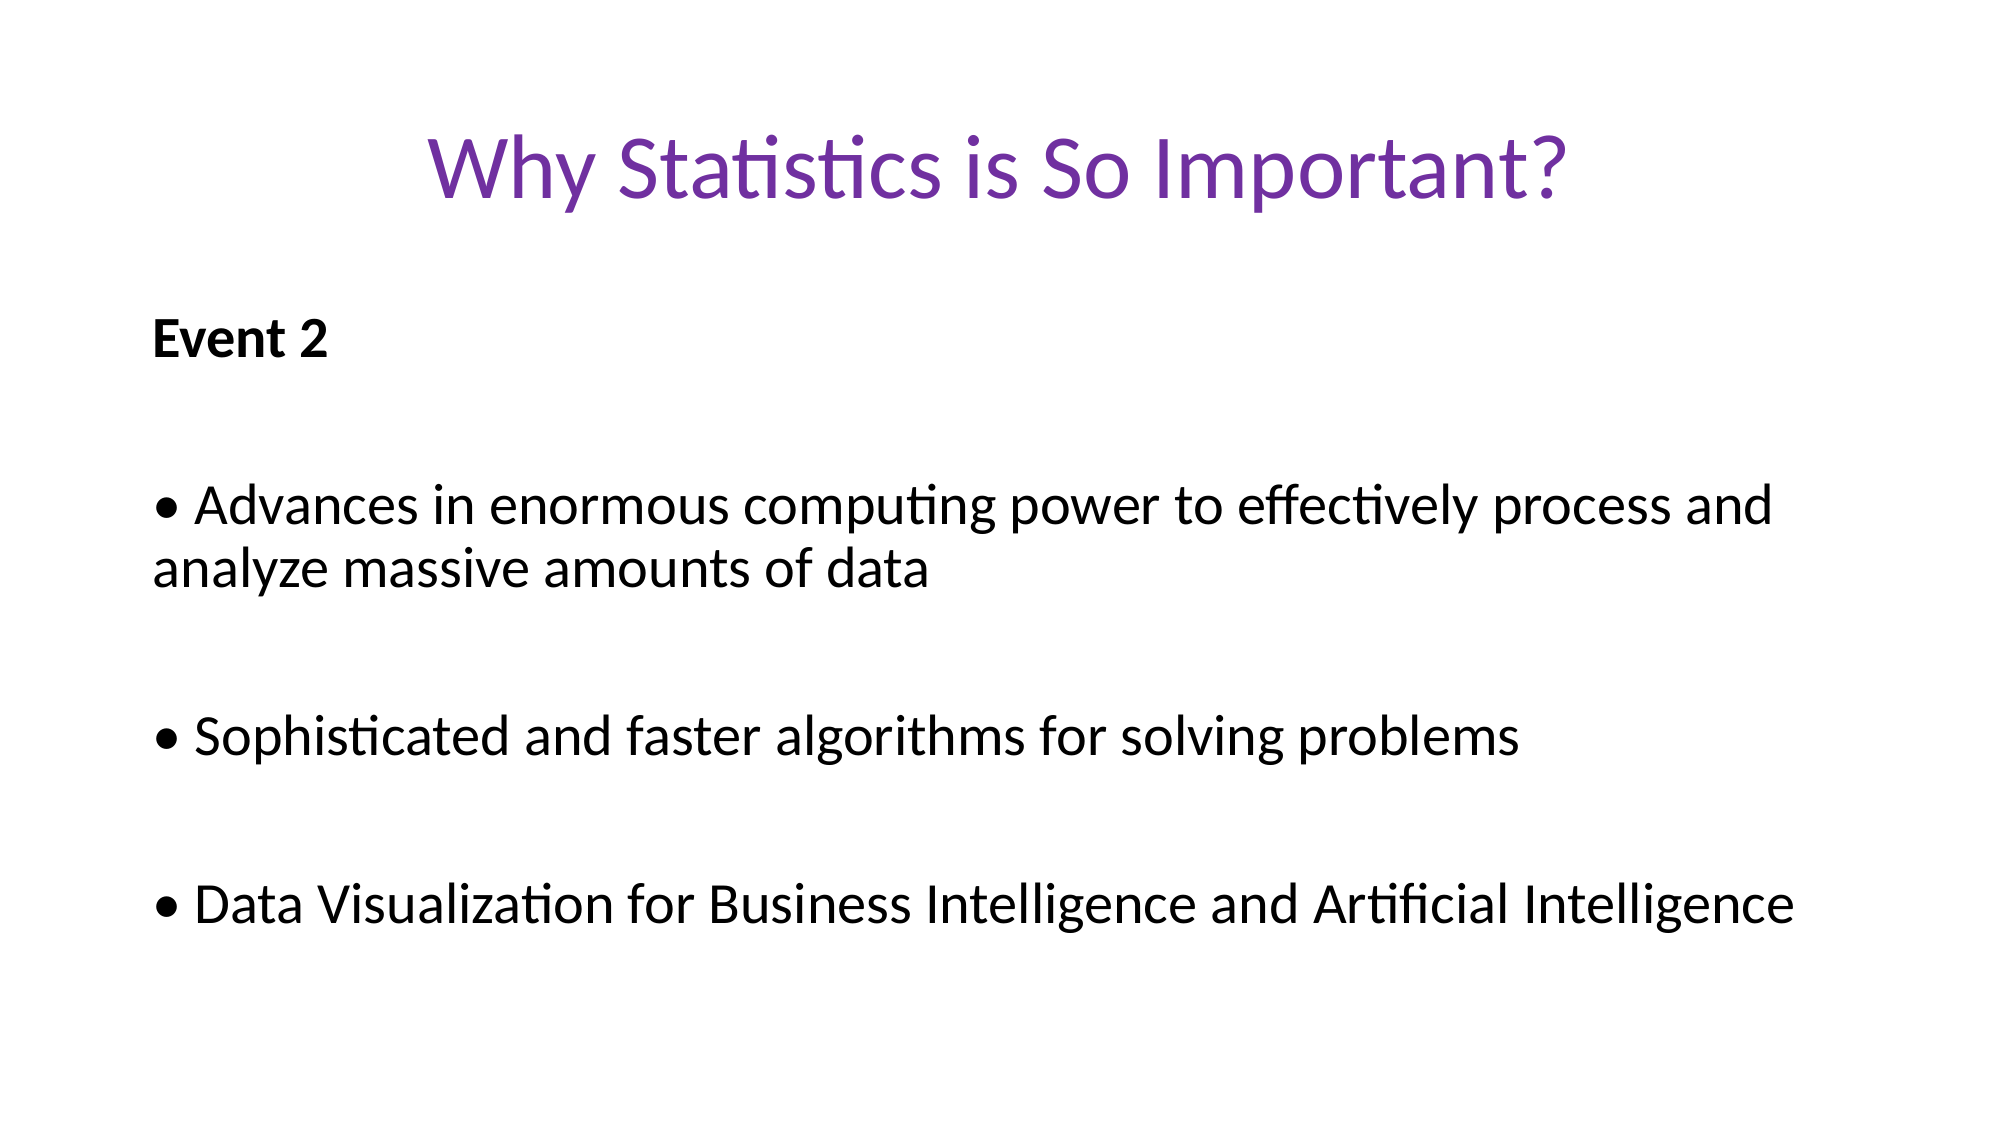

# Why Statistics is So Important?
Event 2

• Advances in enormous computing power to effectively process and analyze massive amounts of data

• Sophisticated and faster algorithms for solving problems

• Data Visualization for Business Intelligence and Artificial Intelligence